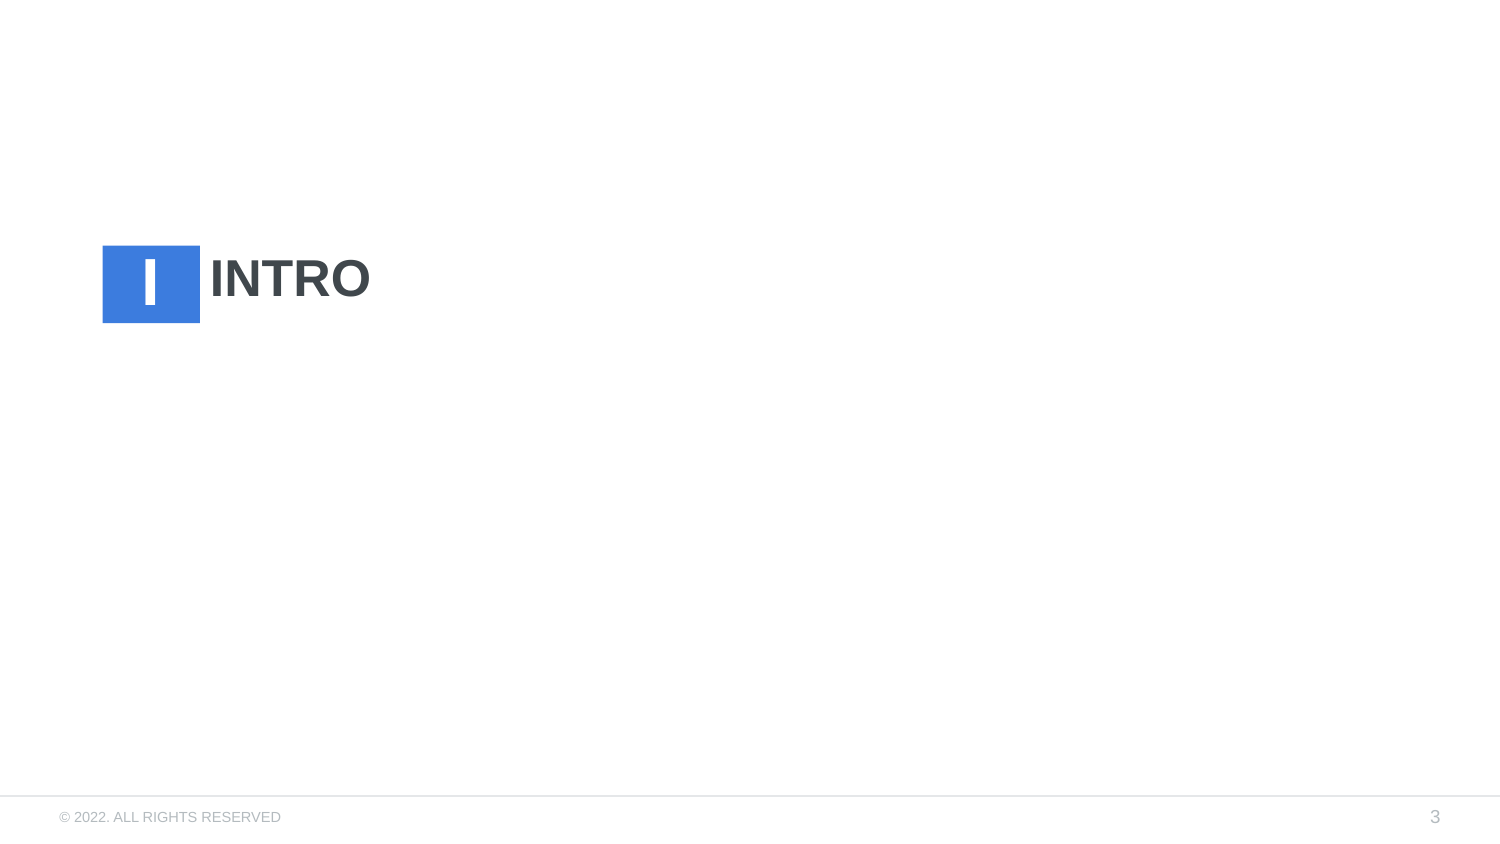

I
# INTRO
3
© 2022. ALL RIGHTS RESERVED